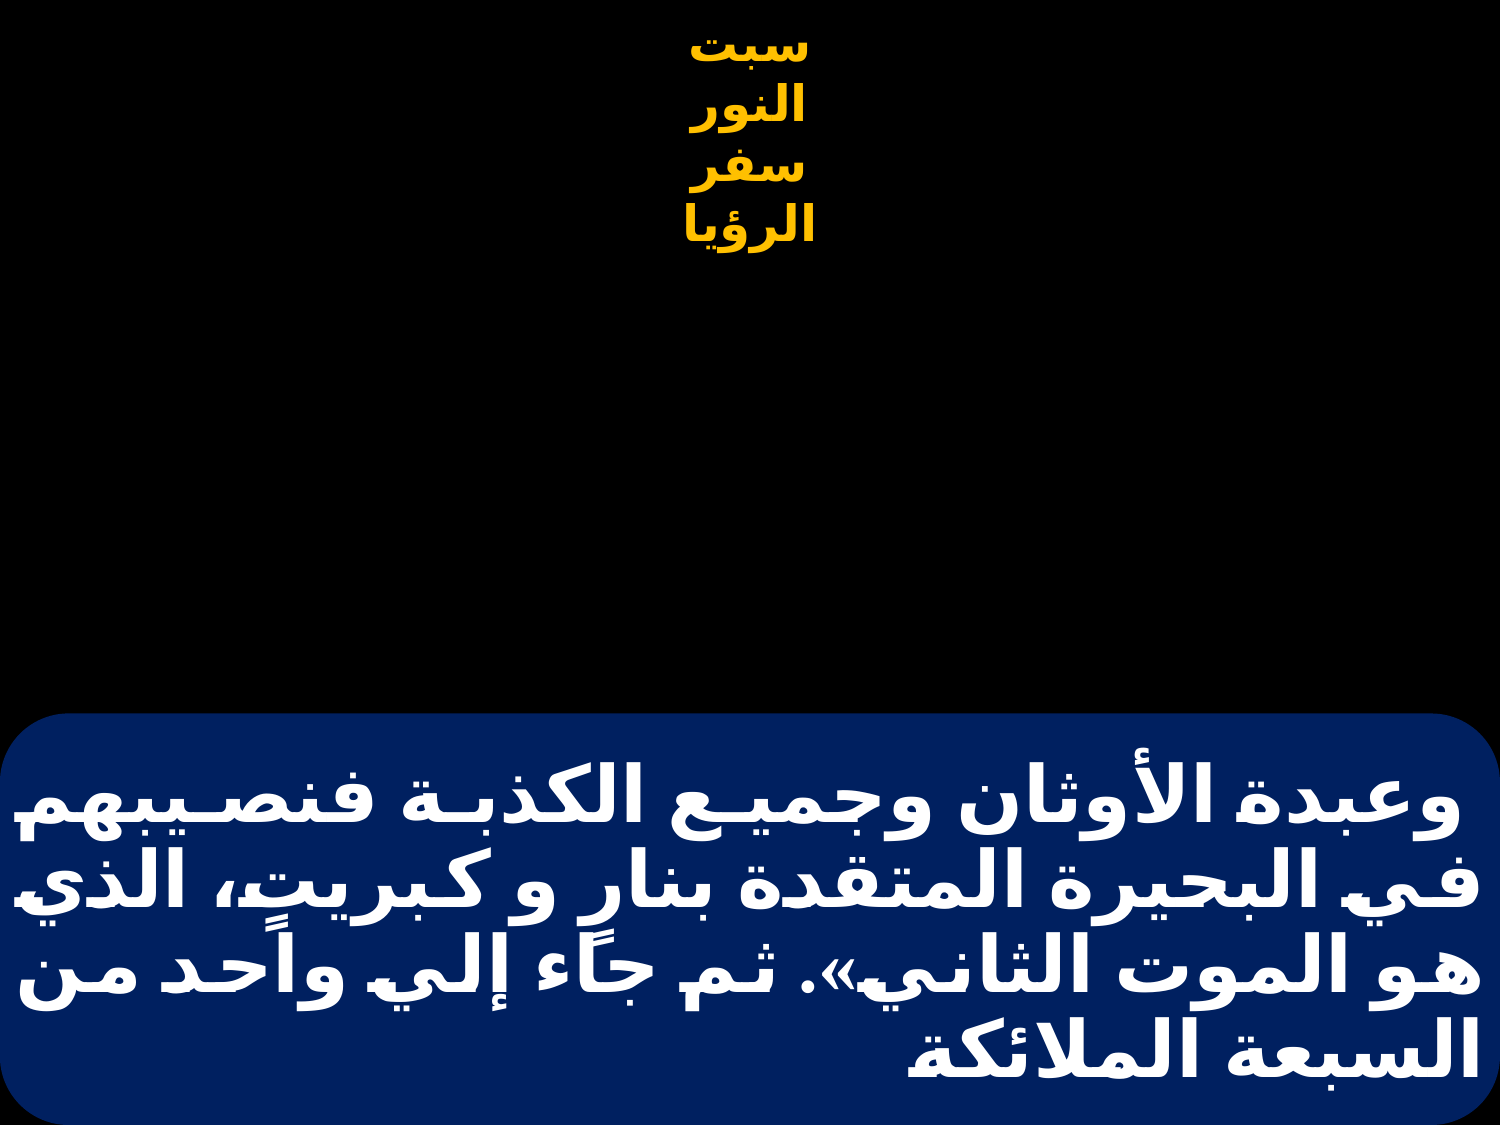

# وعبدة الأوثان وجميع الكذبة فنصيبهم في البحيرة المتقدة بنارٍ و كبريتٍ، الذي هو الموت الثاني». ثم جاء إلي واحد من السبعة الملائكة